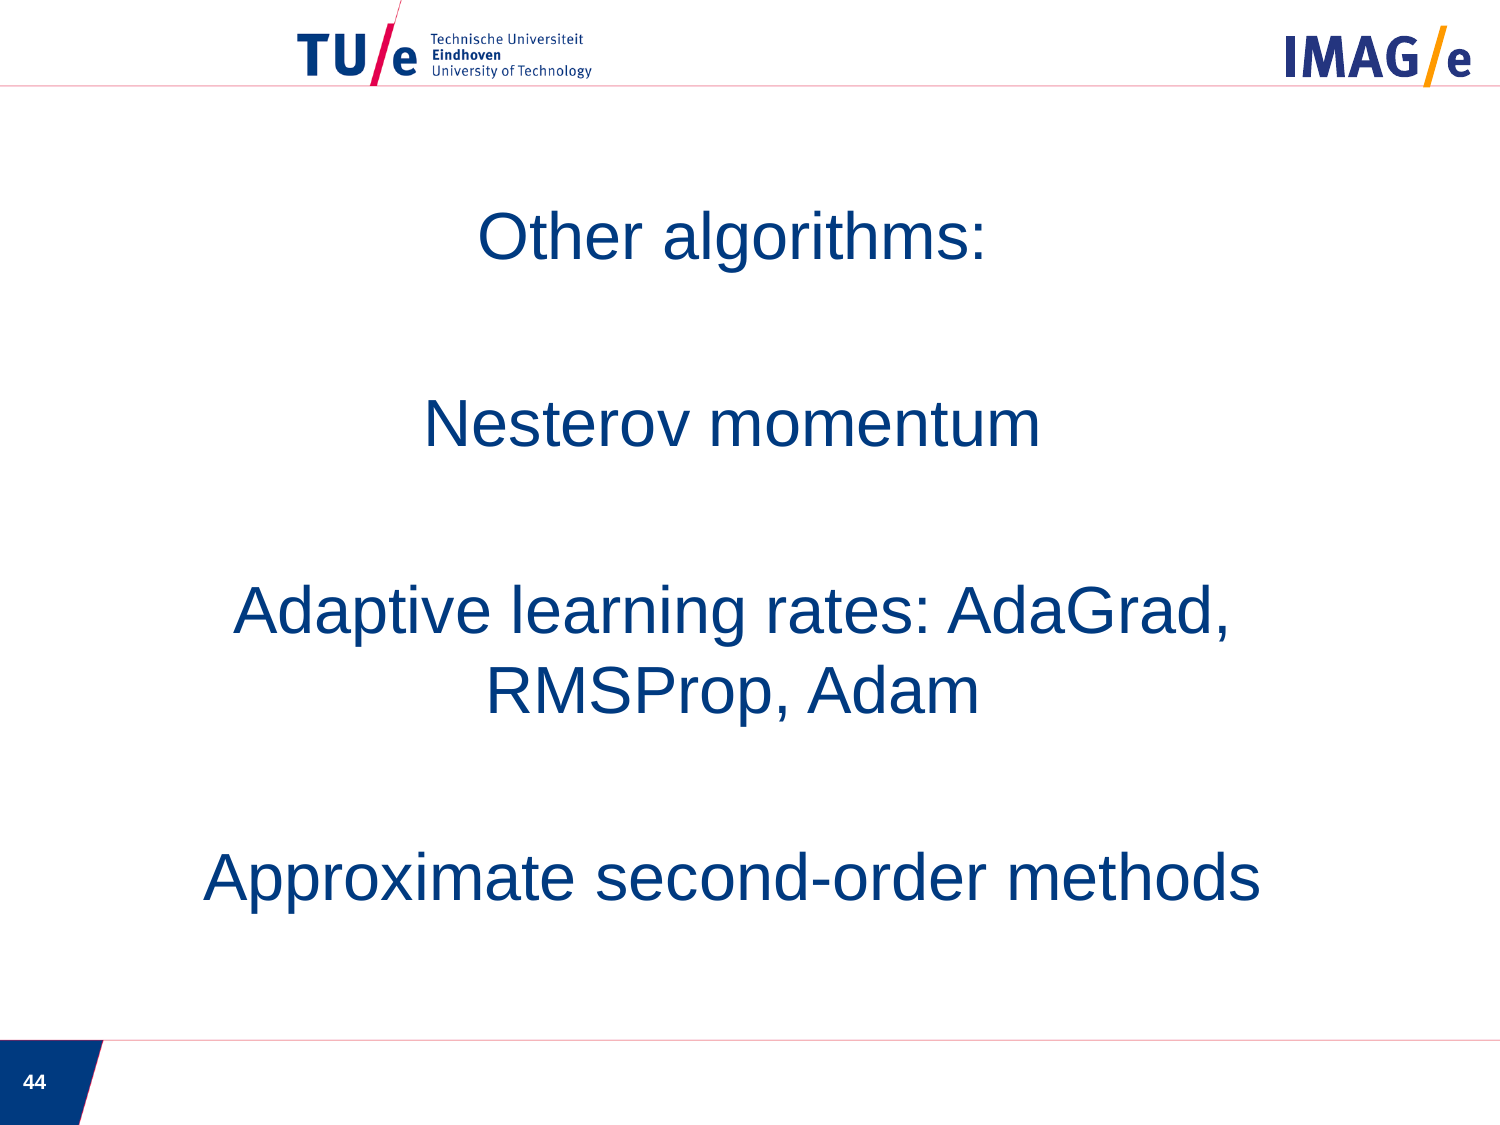

Other algorithms:

Nesterov momentum

Adaptive learning rates: AdaGrad, RMSProp, Adam

Approximate second-order methods
44